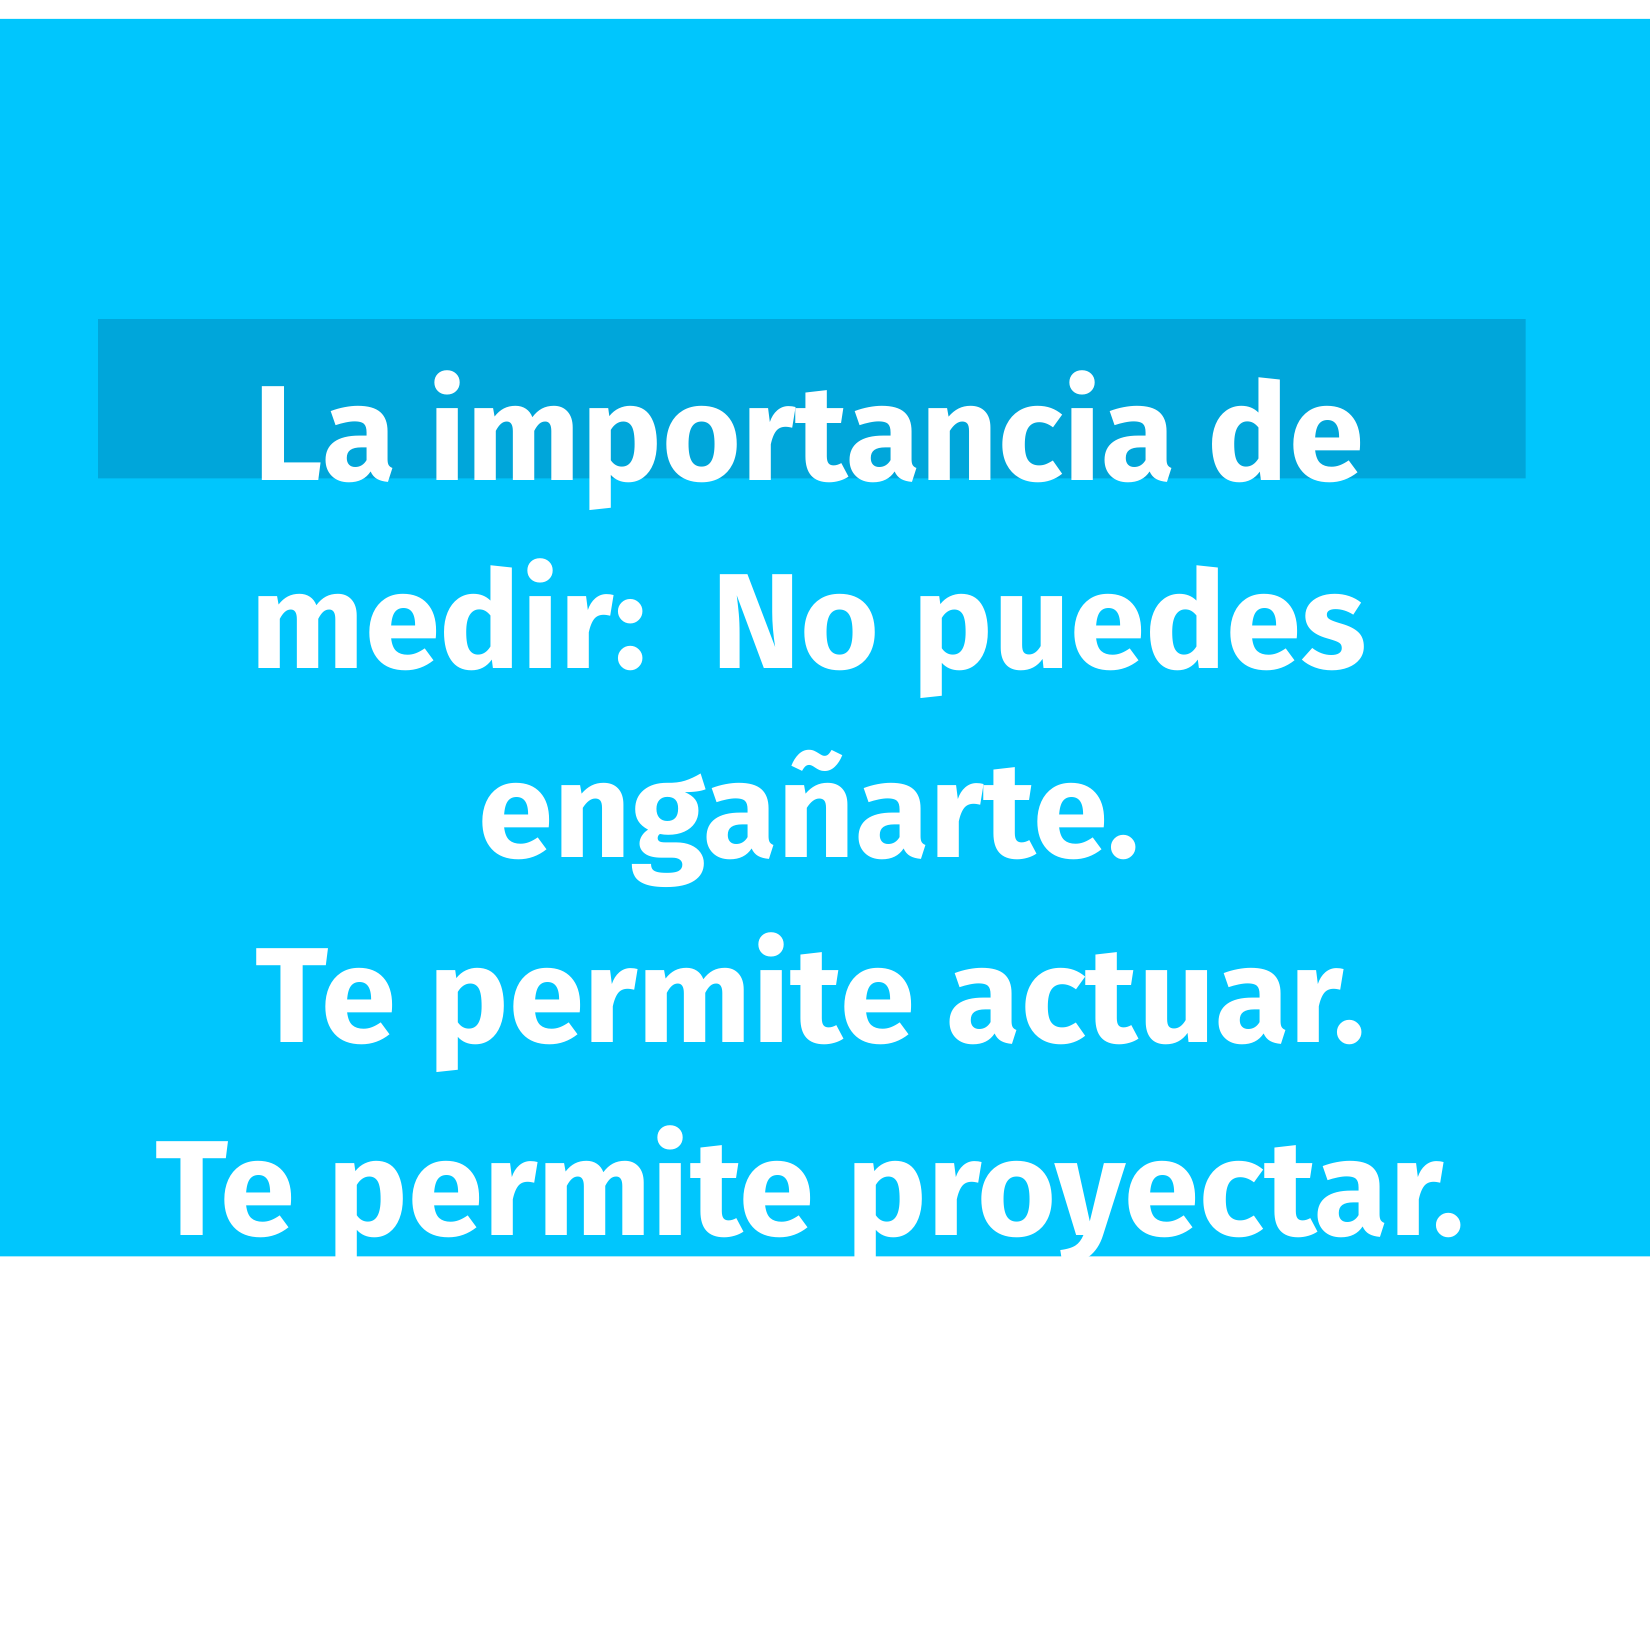

La importancia de medir:  No puedes engañarte.
Te permite actuar.
Te permite proyectar.